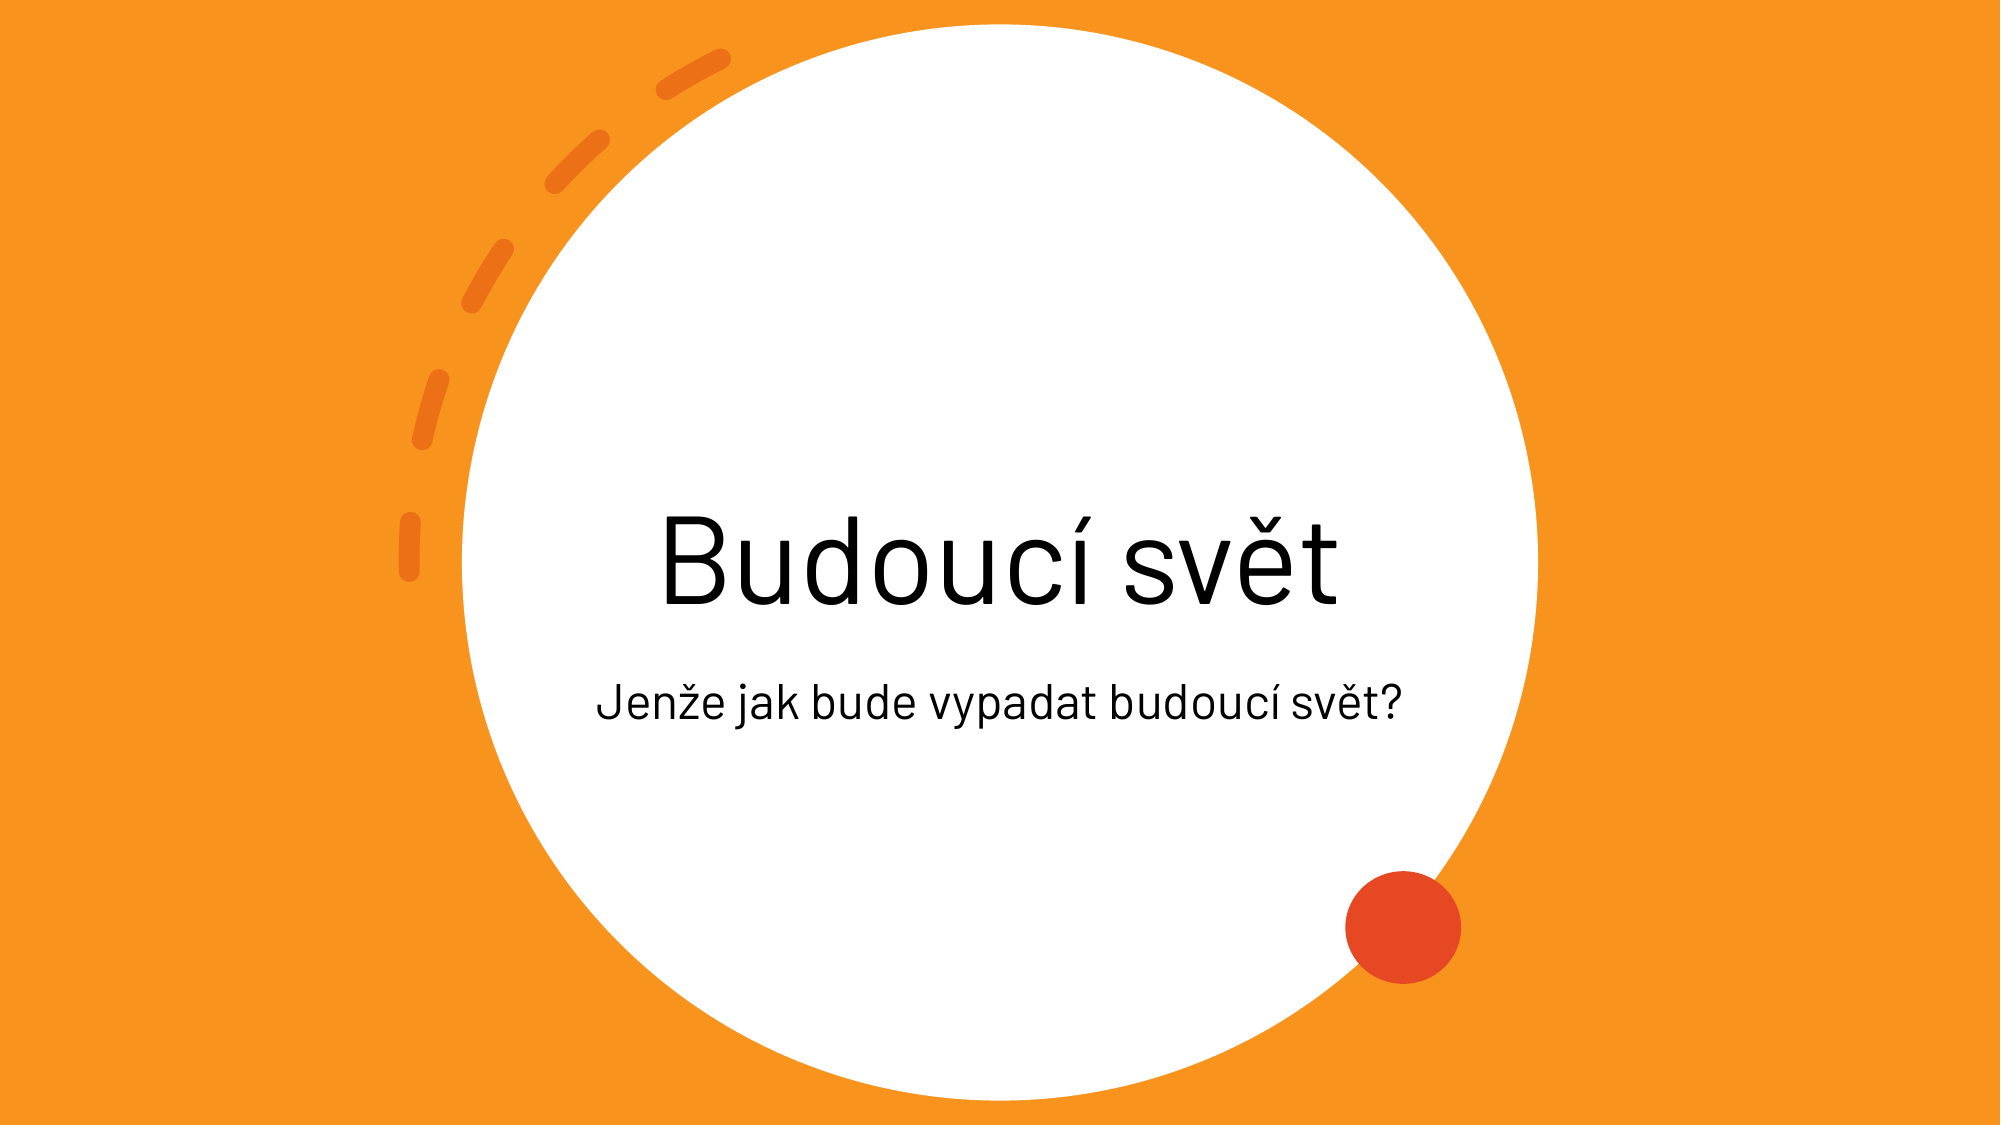

# Budoucí svět
Jenže jak bude vypadat budoucí svět?